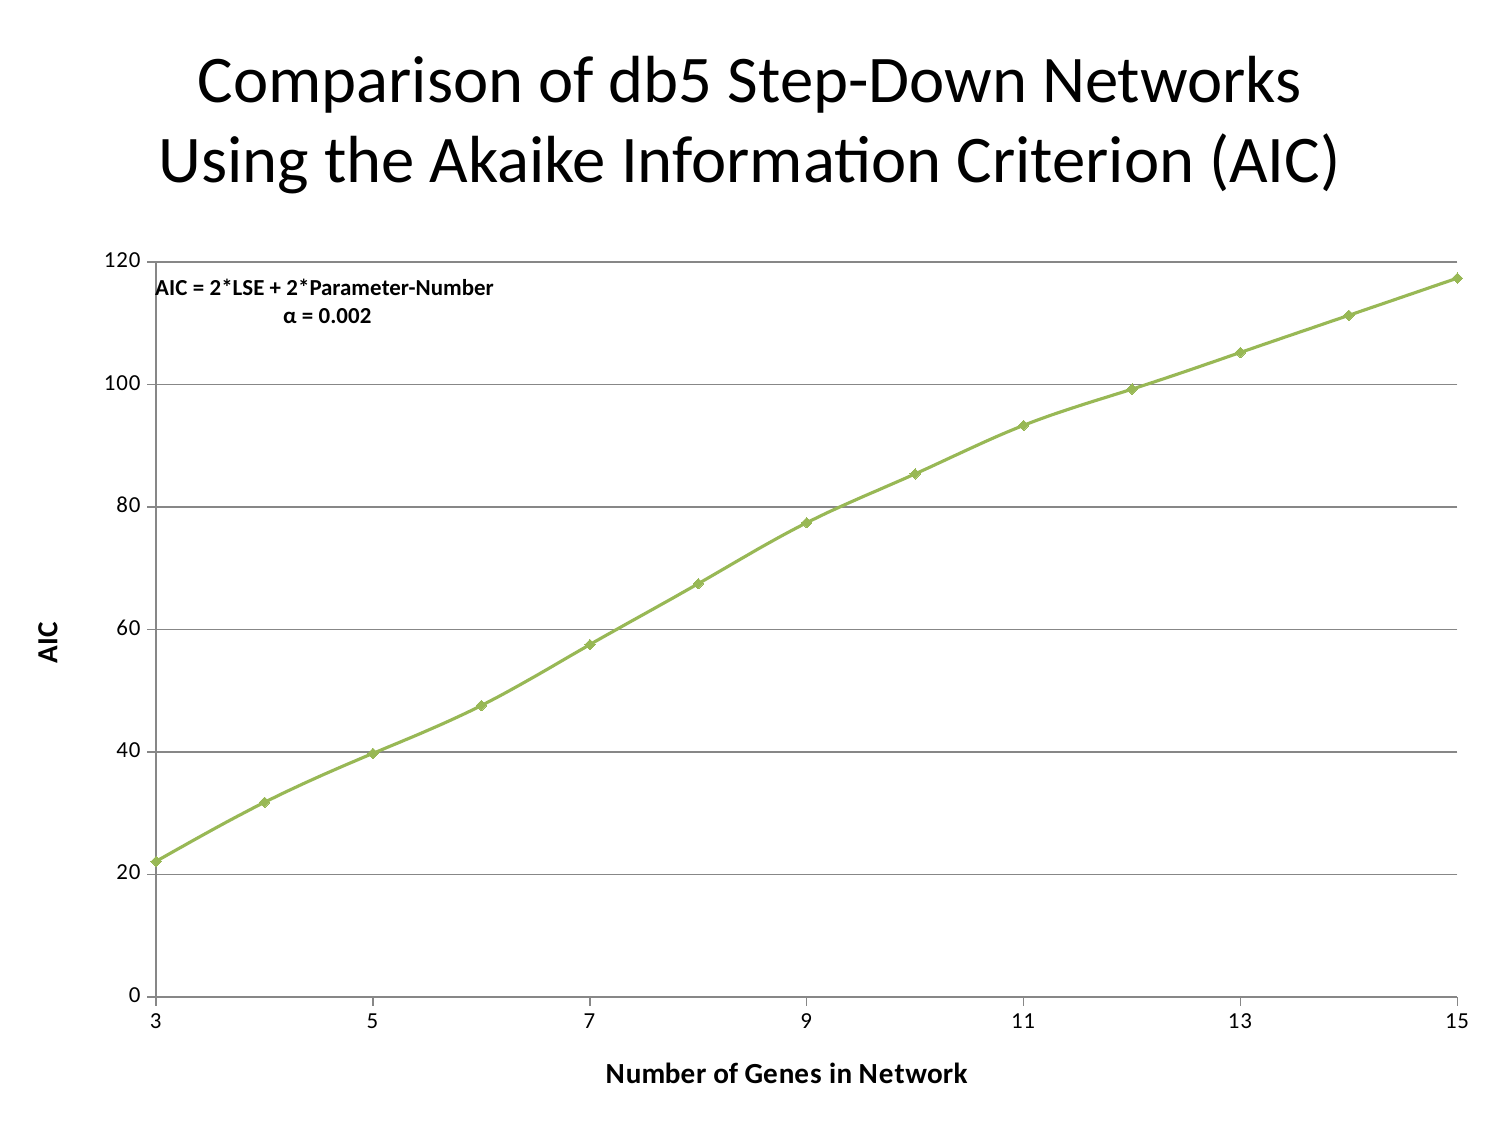

# Comparison of db5 Step-Down Networks Using the Akaike Information Criterion (AIC)

### Chart

| Category |  |
|---|---|
AIC = 2*LSE + 2*Parameter-Number
α = 0.002